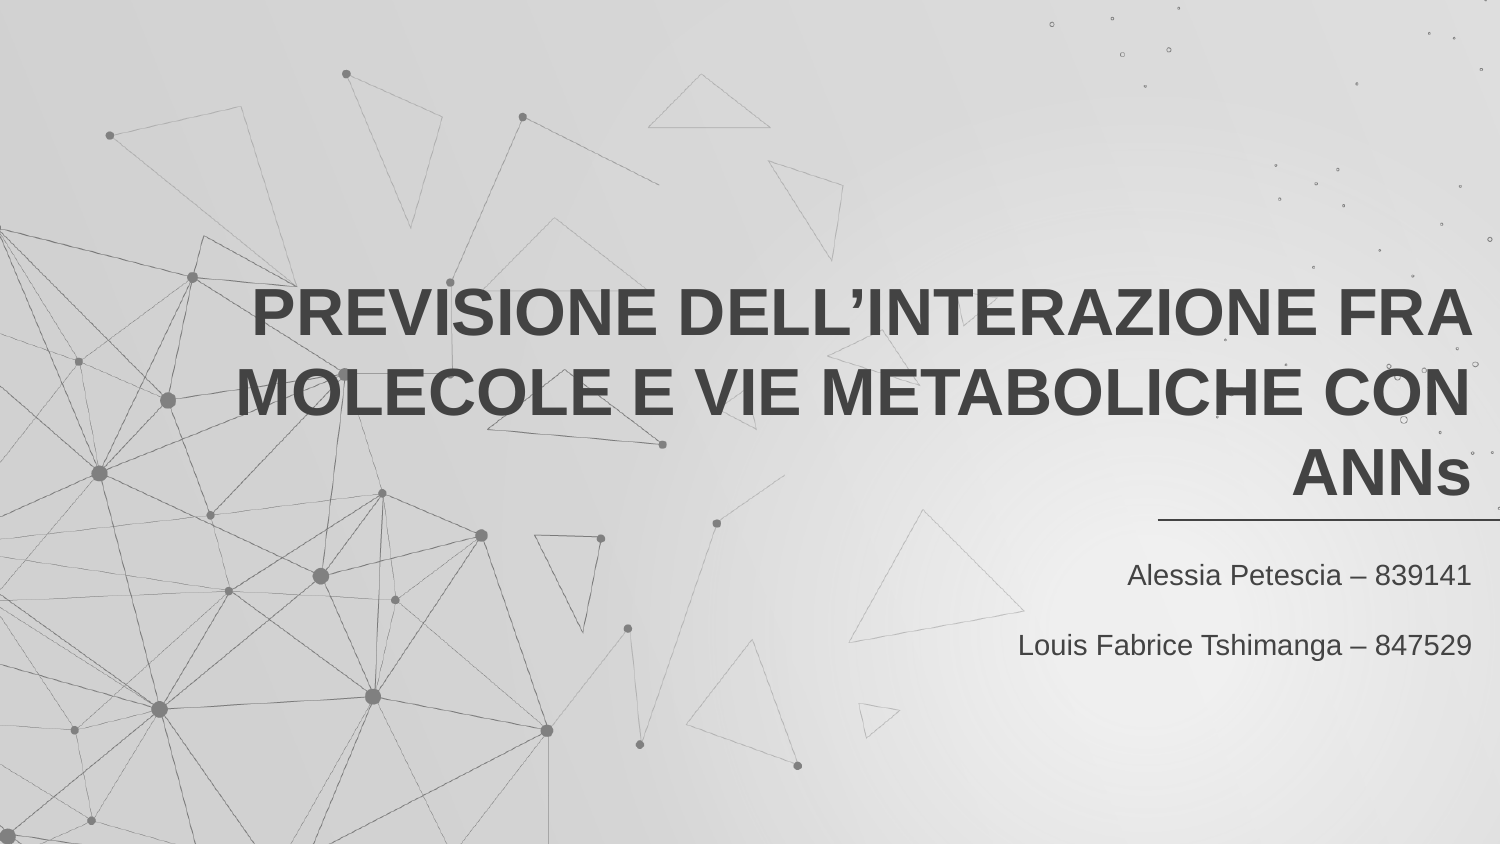

# PREVISIONE DELL’INTERAZIONE FRA MOLECOLE E VIE METABOLICHE CON ANNs
Alessia Petescia – 839141

Louis Fabrice Tshimanga – 847529